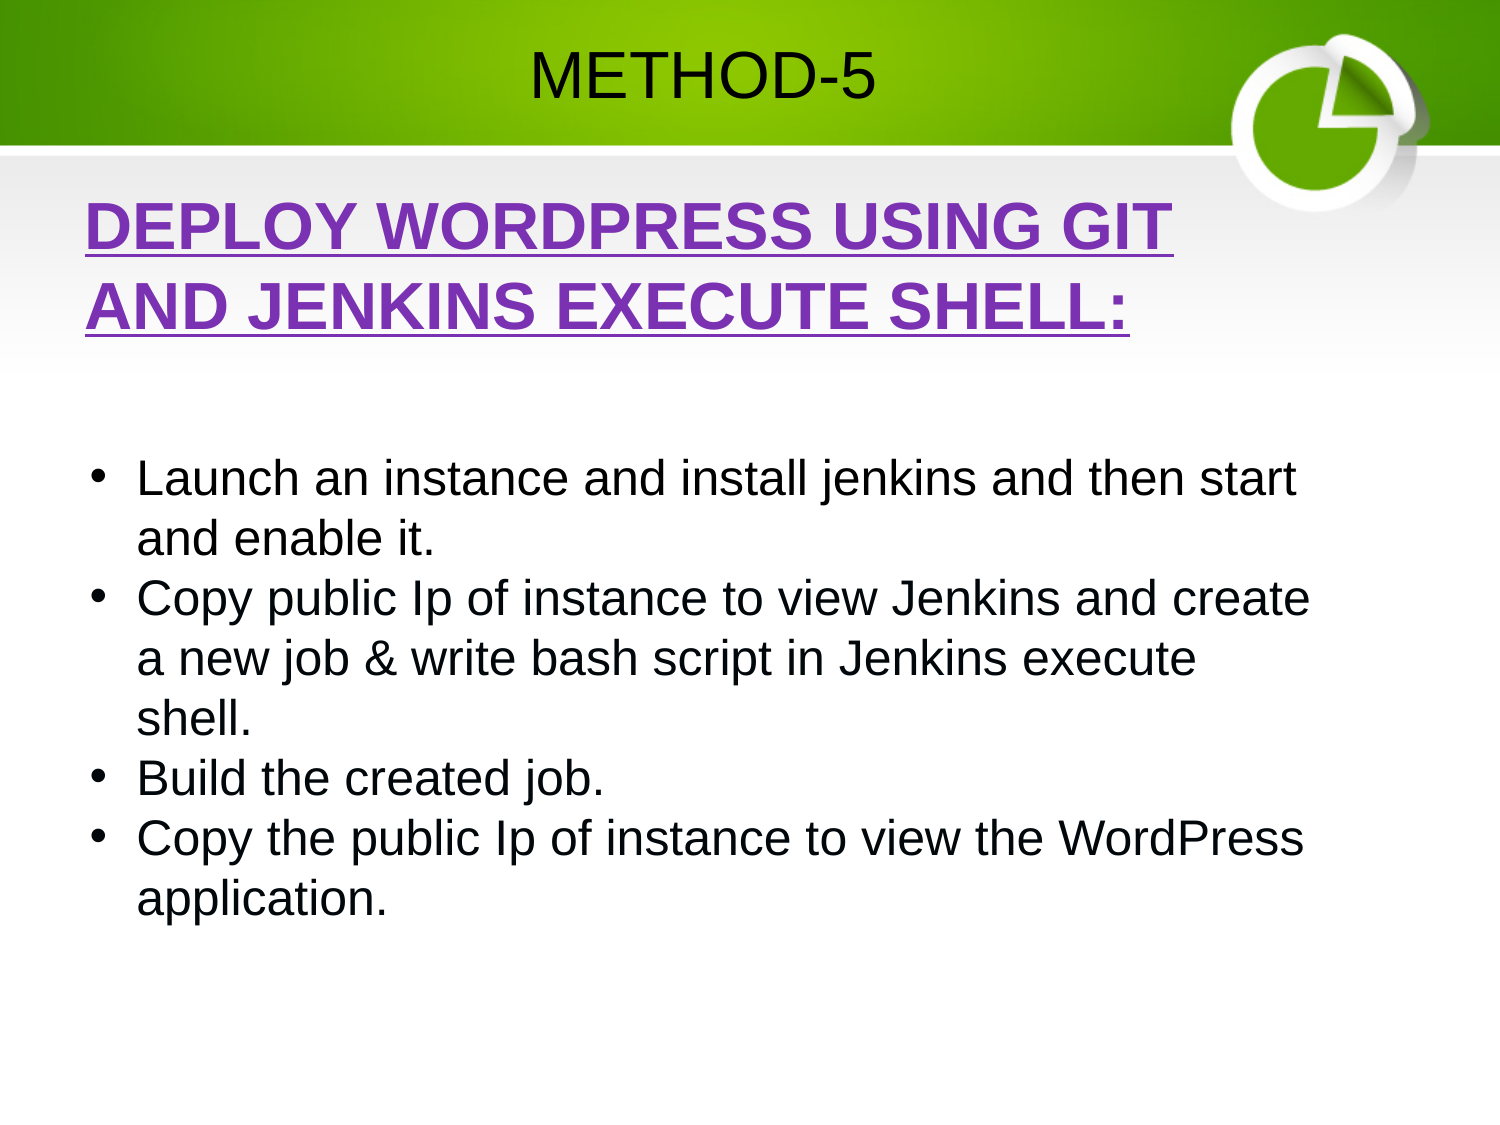

METHOD-5
DEPLOY WORDPRESS USING GIT AND JENKINS EXECUTE SHELL:

Launch an instance and install jenkins and then start and enable it.
Copy public Ip of instance to view Jenkins and create a new job & write bash script in Jenkins execute shell.
Build the created job.
Copy the public Ip of instance to view the WordPress application.